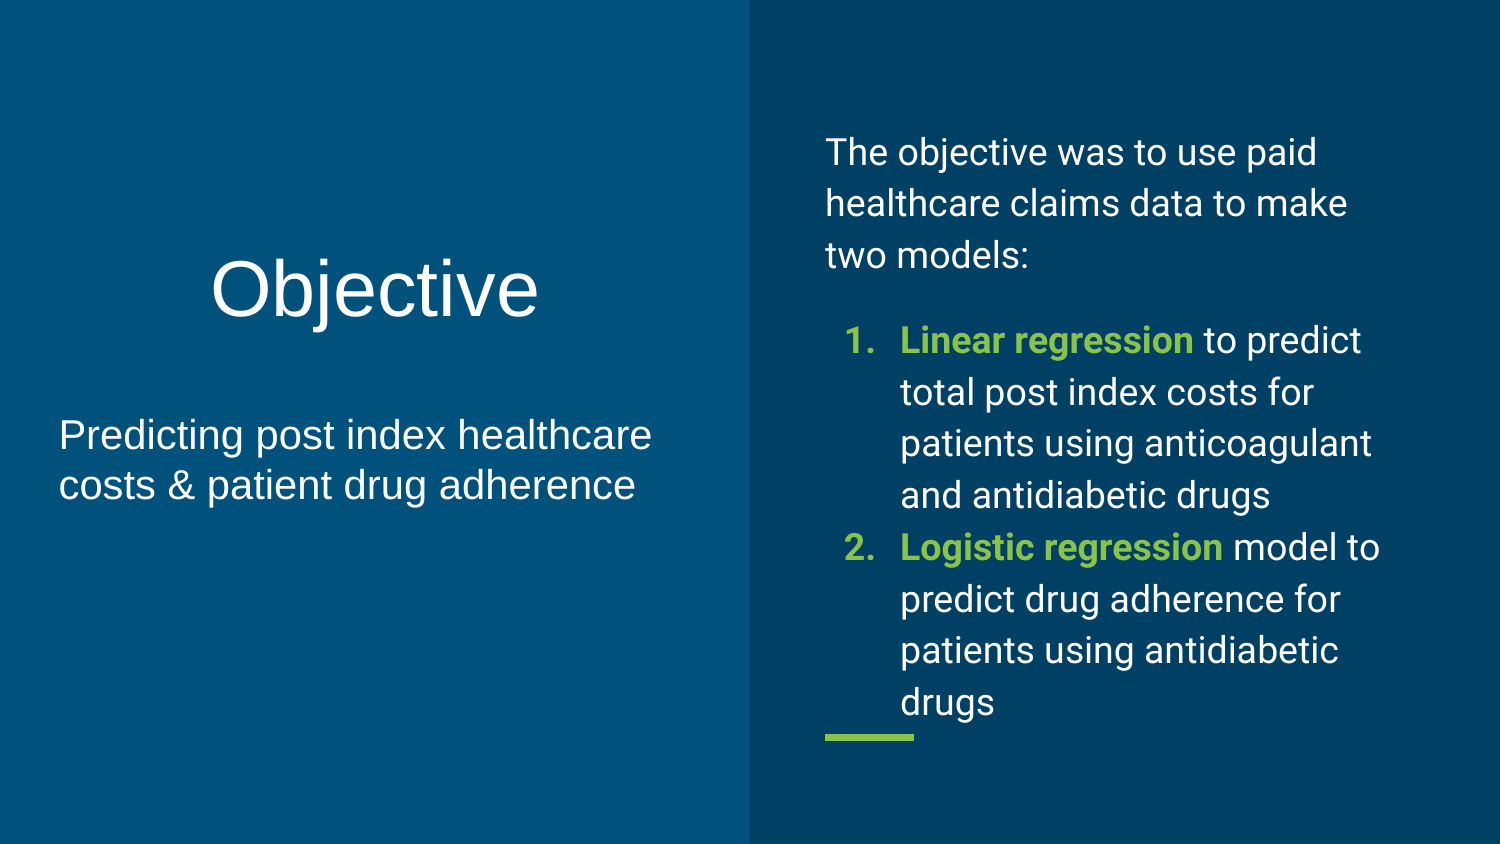

The objective was to use paid healthcare claims data to make  two models:
Linear regression to predict total post index costs for patients using anticoagulant and antidiabetic drugs
Logistic regression model to predict drug adherence for patients using antidiabetic drugs
# Objective
Predicting post index healthcare costs & patient drug adherence